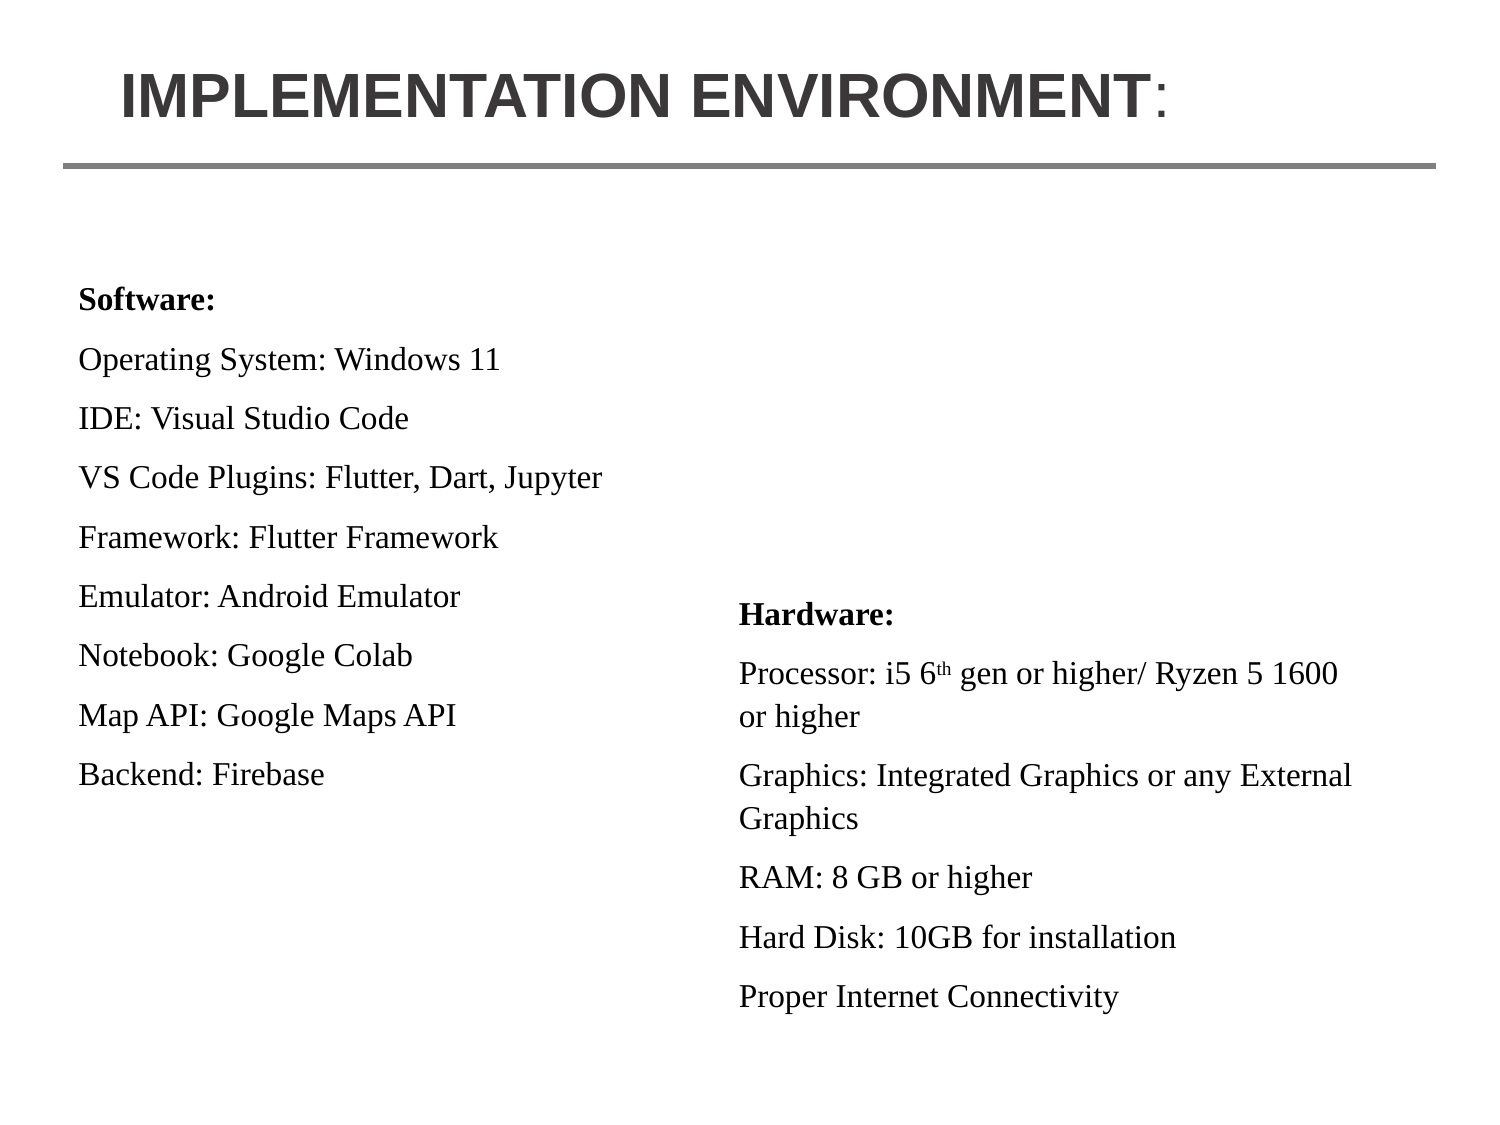

IMPLEMENTATION ENVIRONMENT:
Software:
Operating System: Windows 11
IDE: Visual Studio Code
VS Code Plugins: Flutter, Dart, Jupyter
Framework: Flutter Framework
Emulator: Android Emulator
Notebook: Google Colab
Map API: Google Maps API
Backend: Firebase
Hardware:
Processor: i5 6th gen or higher/ Ryzen 5 1600 or higher
Graphics: Integrated Graphics or any External Graphics
RAM: 8 GB or higher
Hard Disk: 10GB for installation
Proper Internet Connectivity